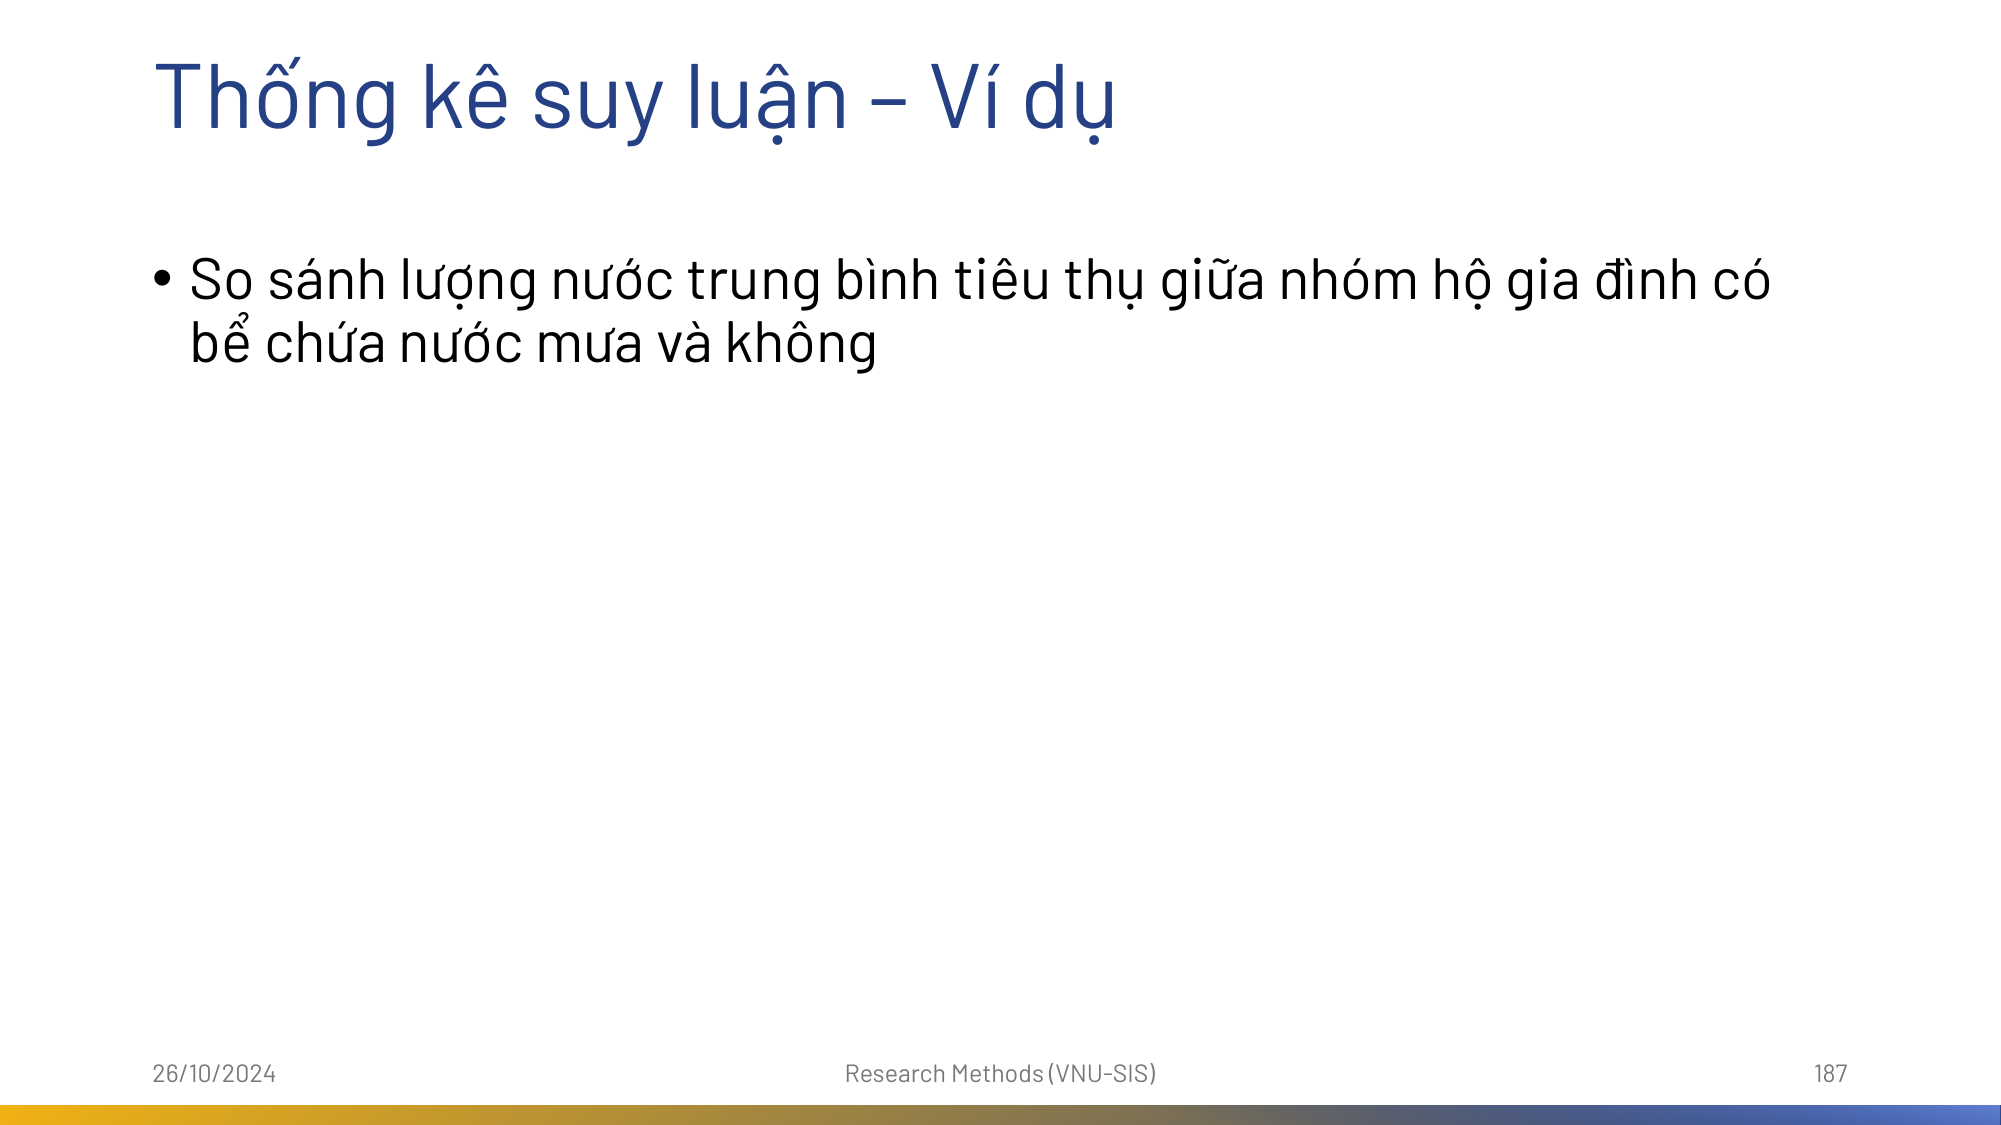

# Thống kê suy luận – Ví dụ
So sánh lượng nước trung bình tiêu thụ giữa nhóm hộ gia đình có bể chứa nước mưa và không

26/10/2024
Research Methods (VNU-SIS)
187